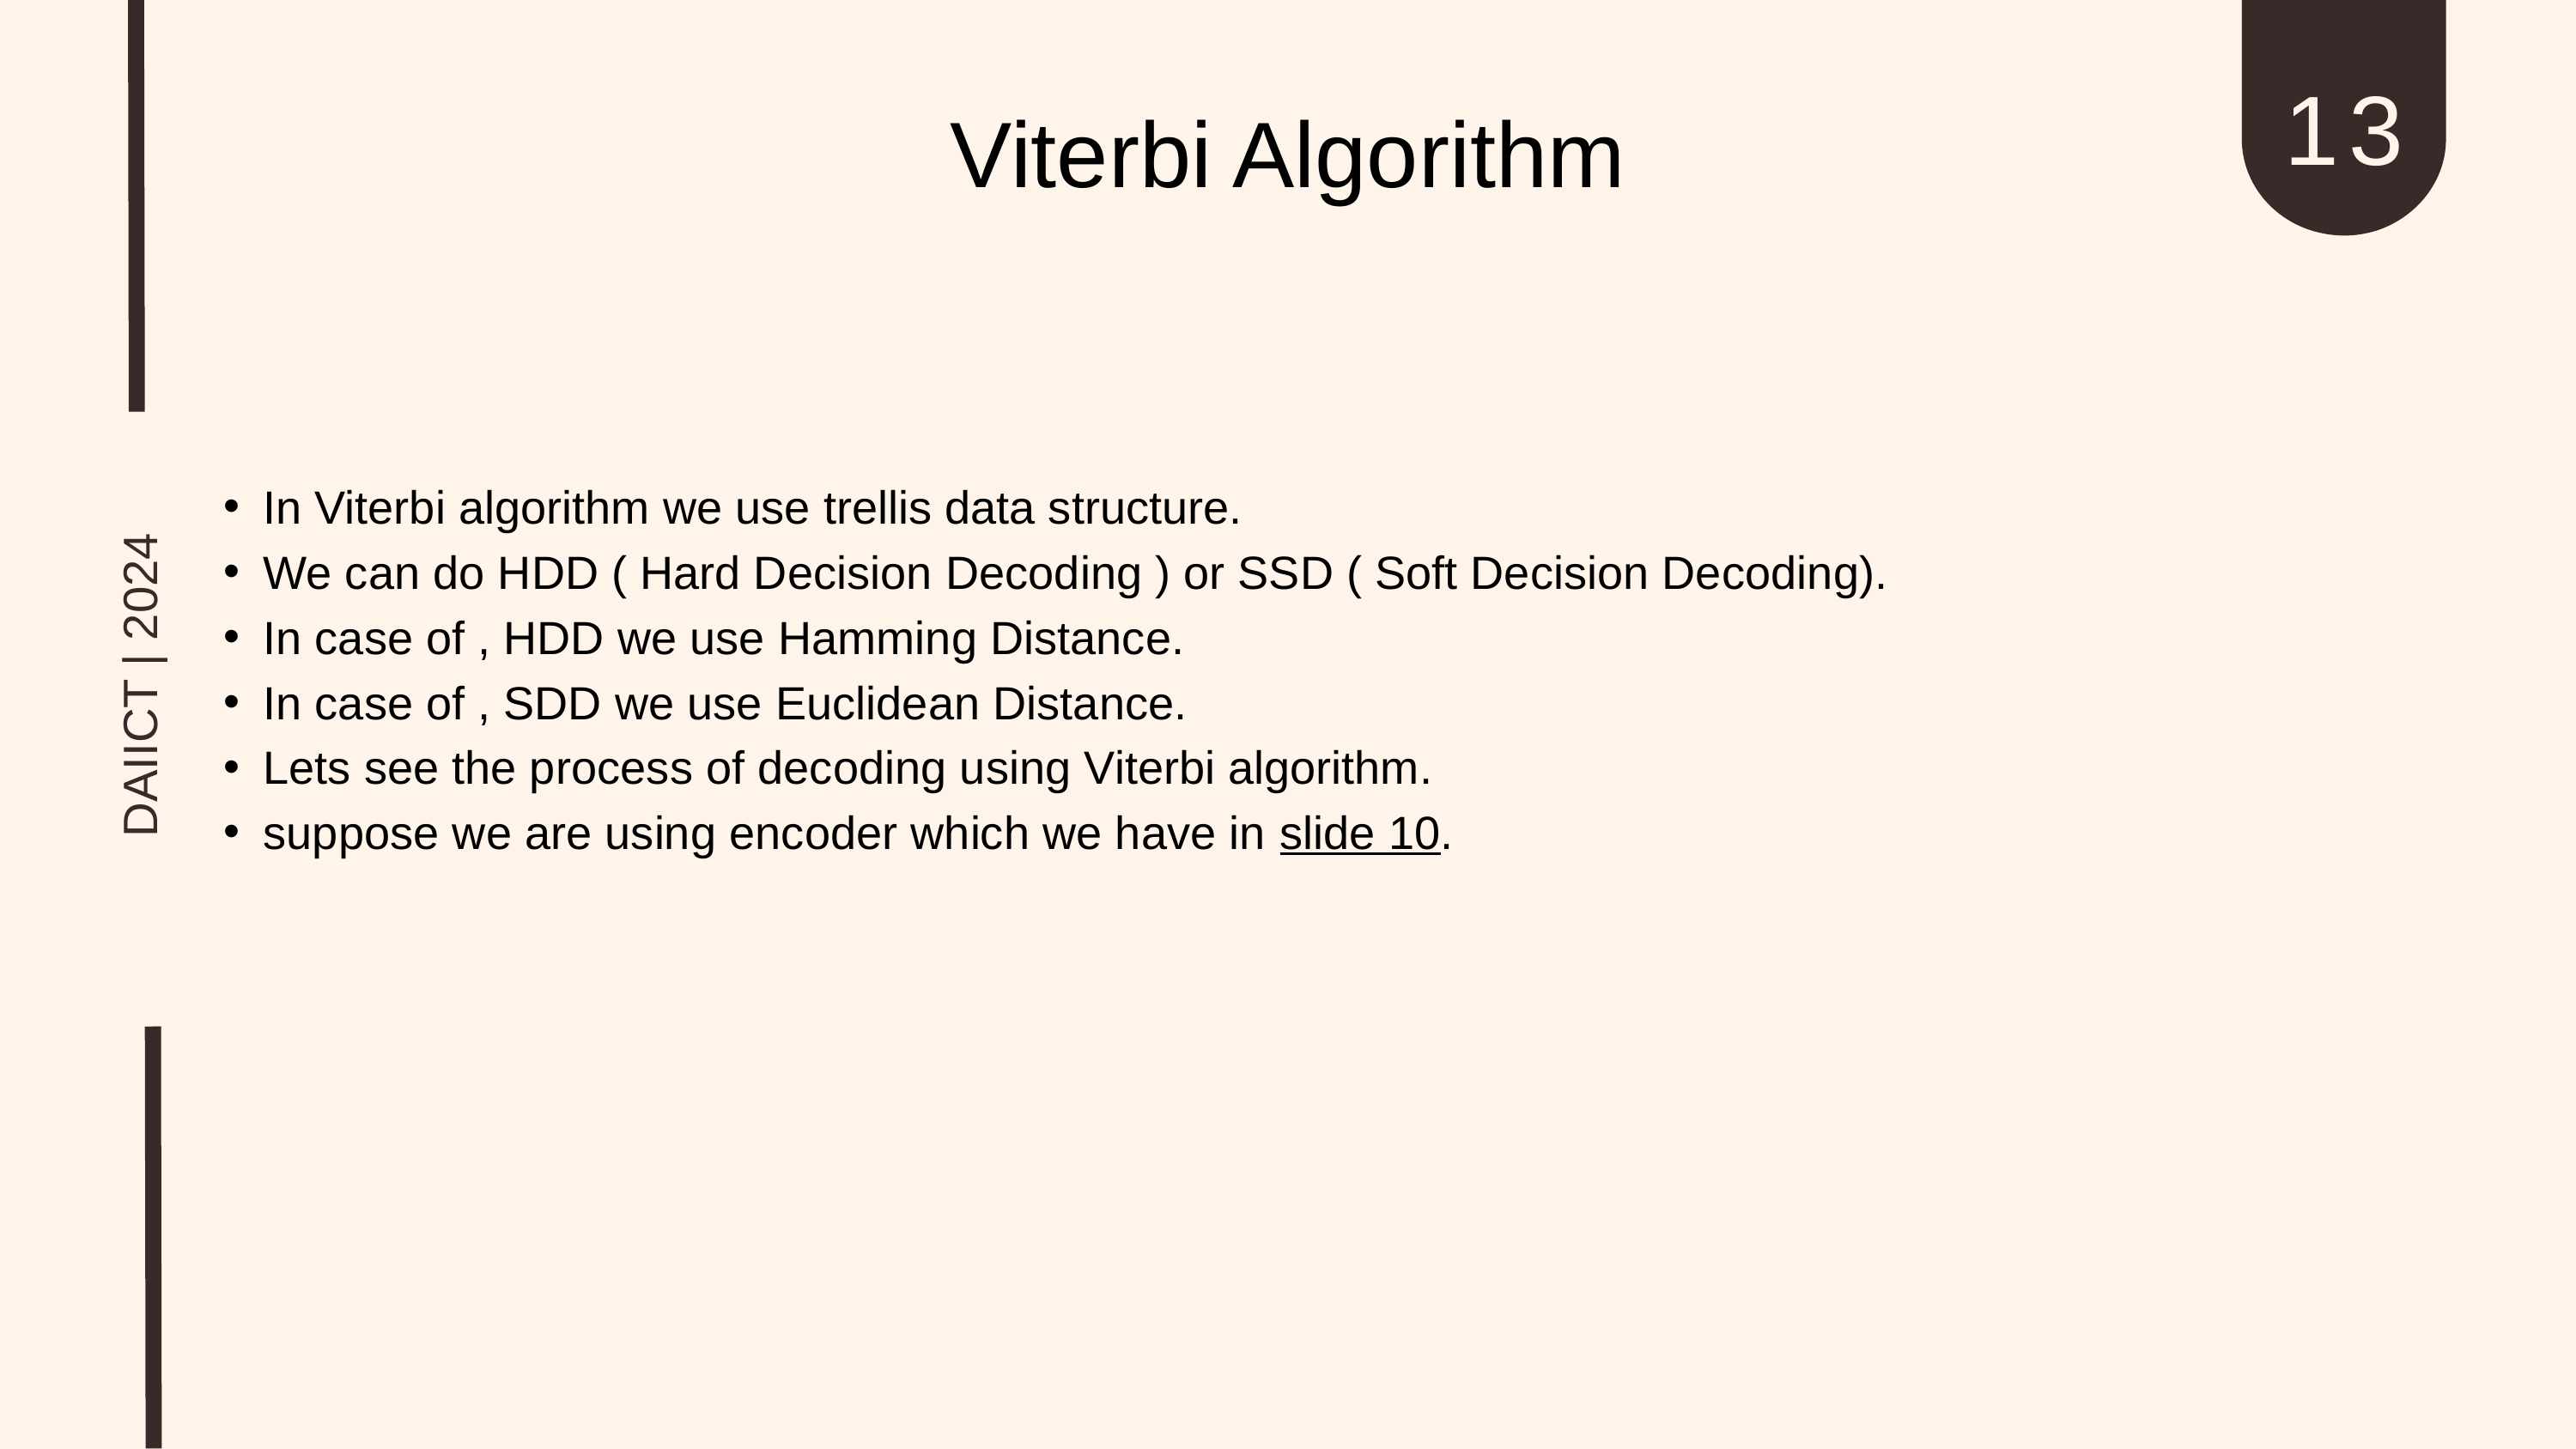

13

Viterbi Algorithm

In Viterbi algorithm we use trellis data structure.
We can do HDD ( Hard Decision Decoding ) or SSD ( Soft Decision Decoding).
In case of , HDD we use Hamming Distance.
In case of , SDD we use Euclidean Distance.
Lets see the process of decoding using Viterbi algorithm.
suppose we are using encoder which we have in slide 10.

DAIICT | 2024